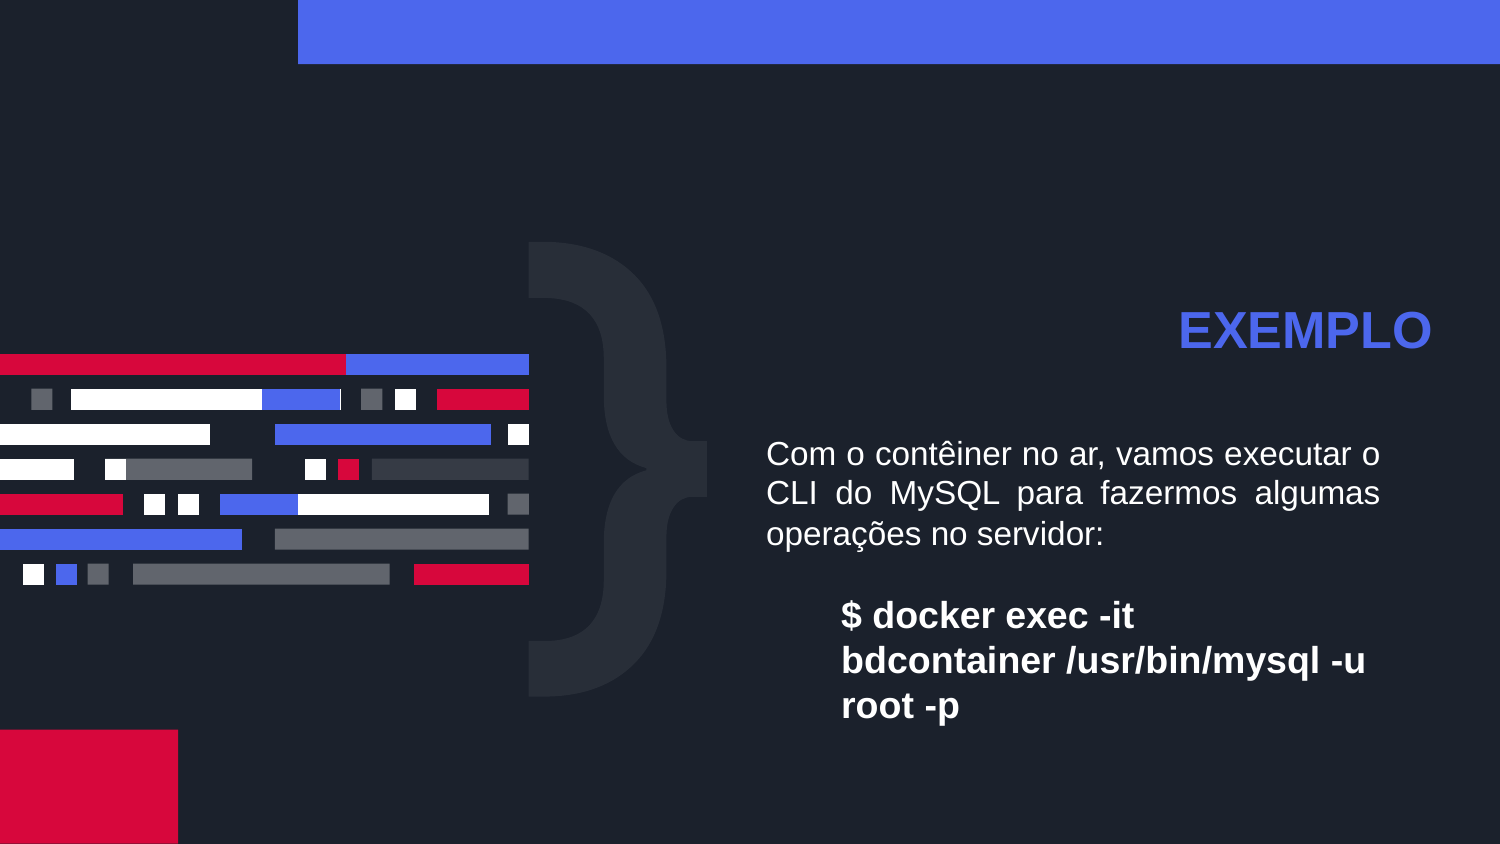

# EXEMPLO
Com o contêiner no ar, vamos executar o CLI do MySQL para fazermos algumas operações no servidor:

$ docker exec -it bdcontainer /usr/bin/mysql -u root -p